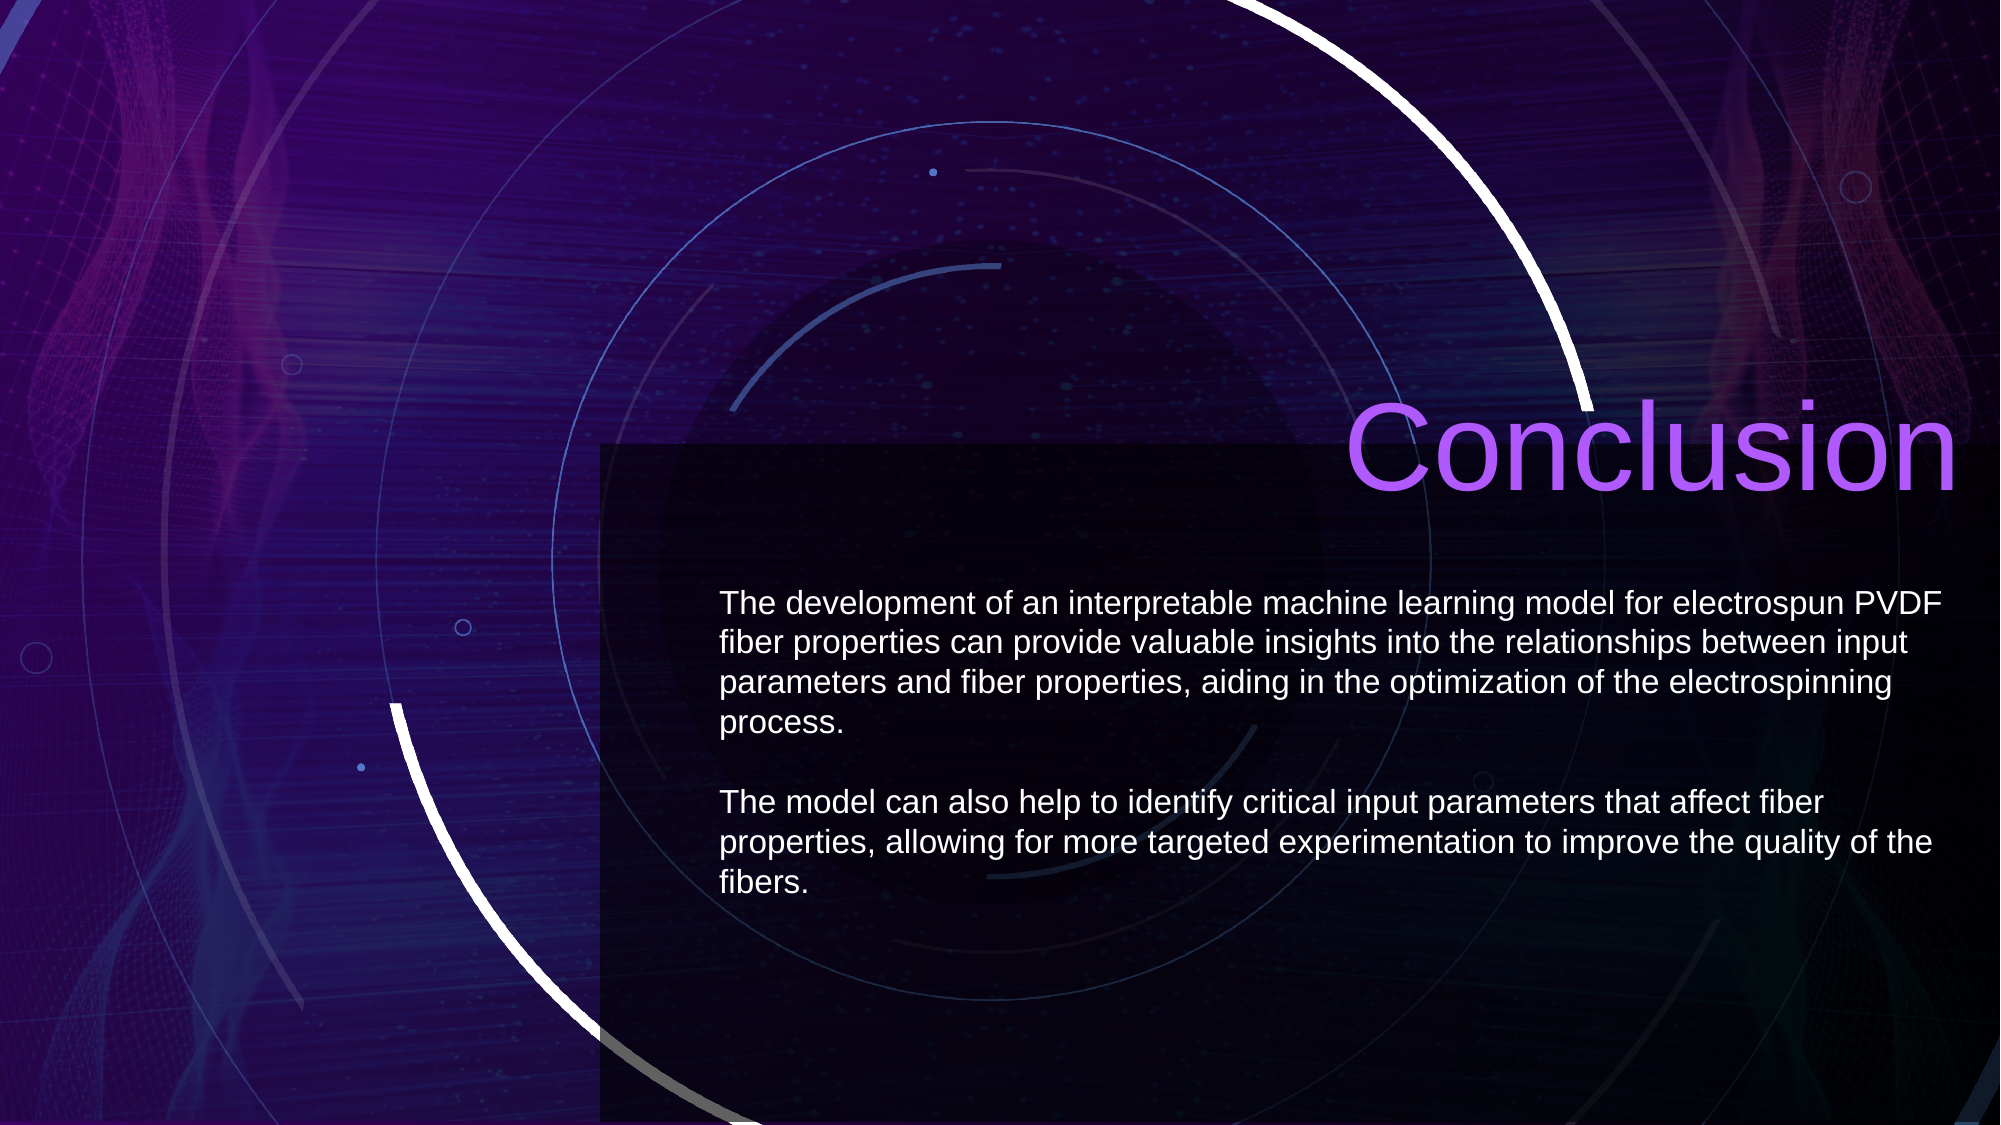

# Conclusion

The development of an interpretable machine learning model for electrospun PVDF fiber properties can provide valuable insights into the relationships between input parameters and fiber properties, aiding in the optimization of the electrospinning process.

The model can also help to identify critical input parameters that affect fiber properties, allowing for more targeted experimentation to improve the quality of the fibers.